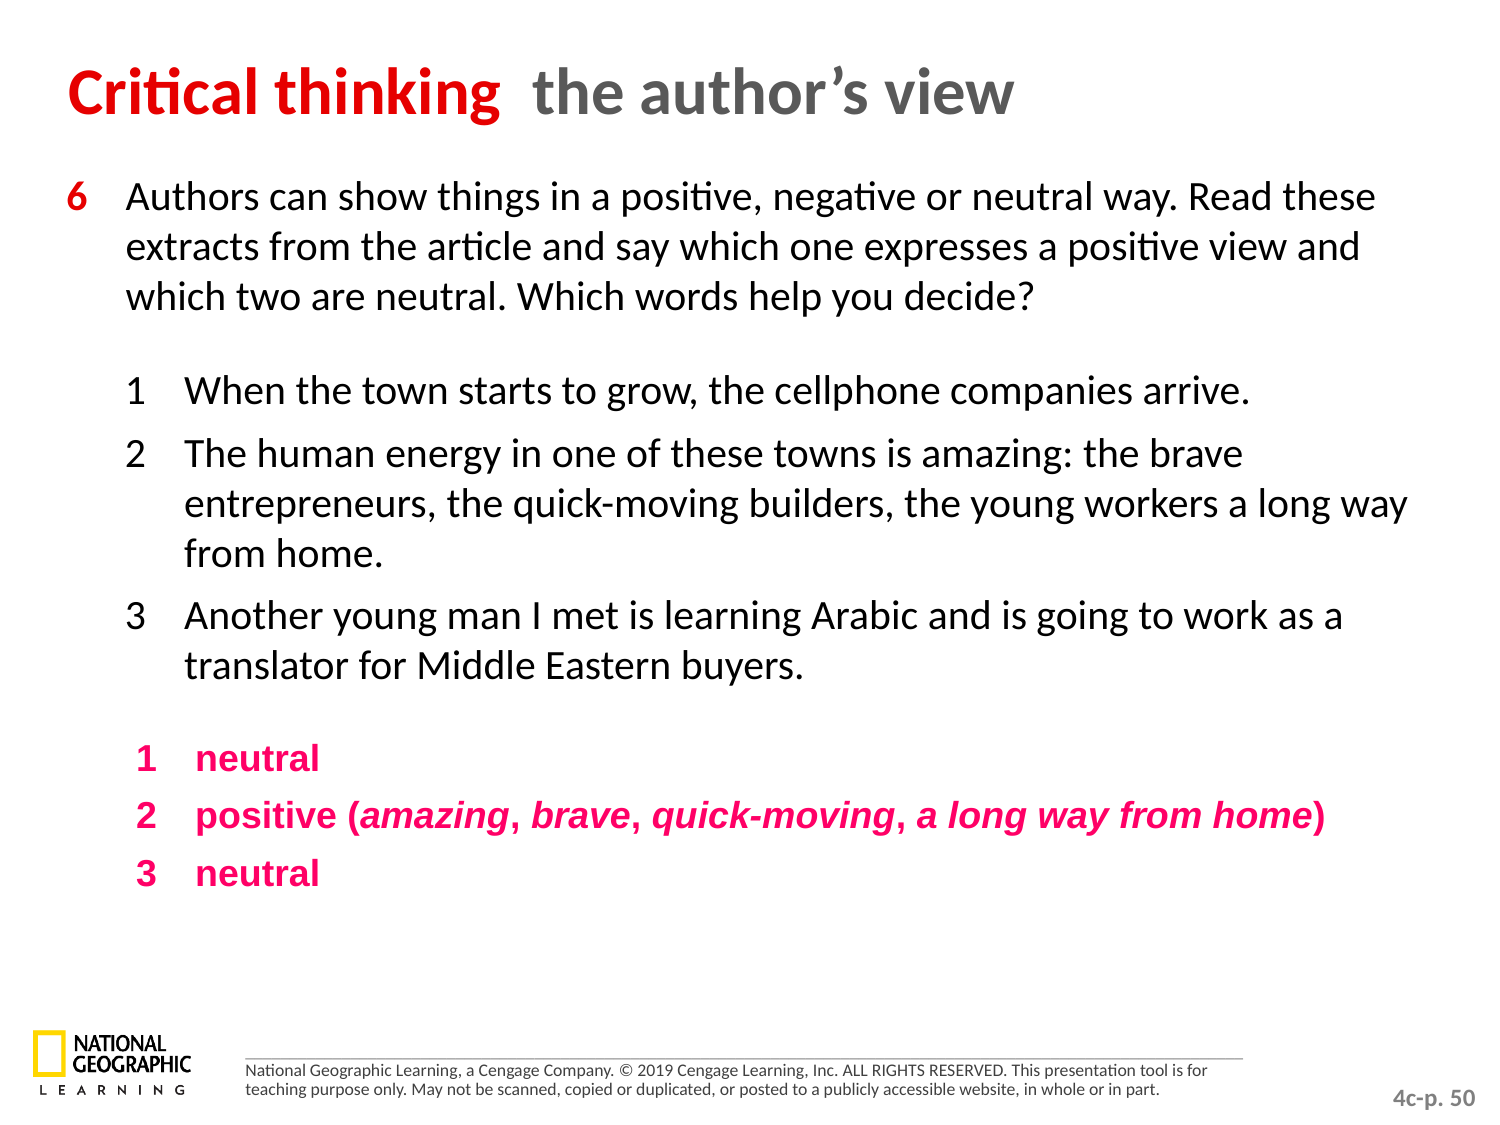

Critical thinking  the author’s view
6 	Authors can show things in a positive, negative or neutral way. Read these extracts from the article and say which one expresses a positive view and which two are neutral. Which words help you decide?
1 	When the town starts to grow, the cellphone companies arrive.
2 	The human energy in one of these towns is amazing: the brave entrepreneurs, the quick-moving builders, the young workers a long way from home.
3 	Another young man I met is learning Arabic and is going to work as a translator for Middle Eastern buyers.
1 	neutral
2 	positive (amazing, brave, quick-moving, a long way from home)
3 	neutral
4c-p. 50